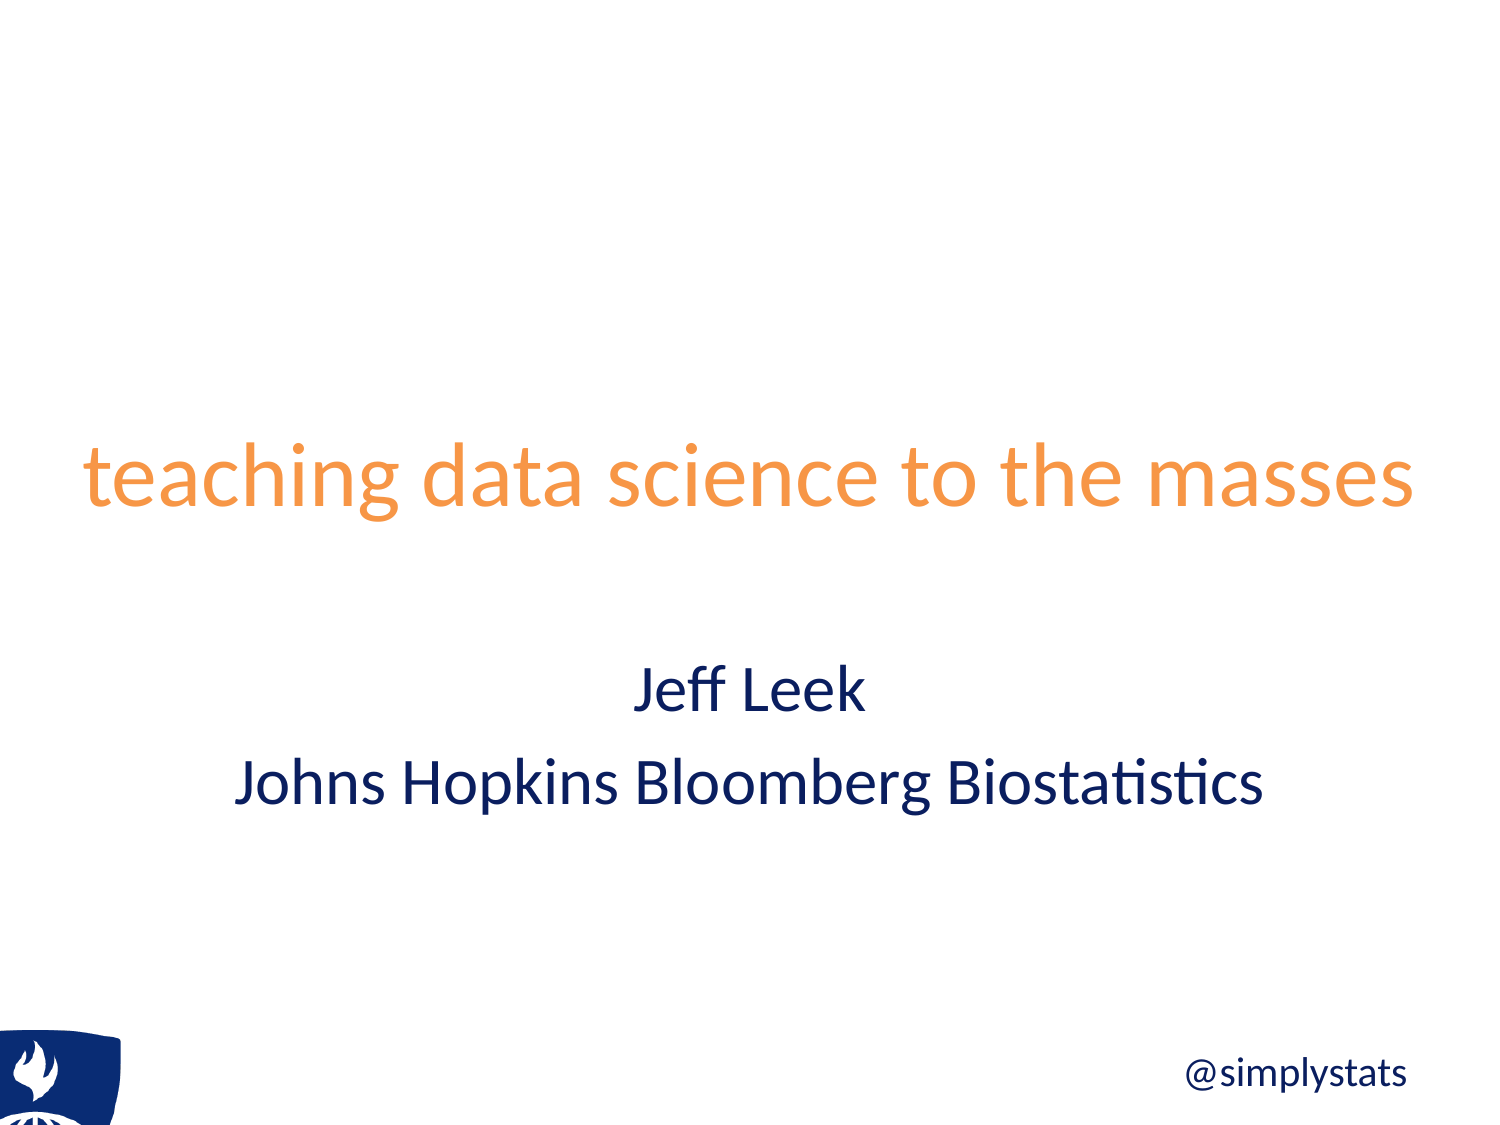

# teaching data science to the masses
Jeff Leek
Johns Hopkins Bloomberg Biostatistics